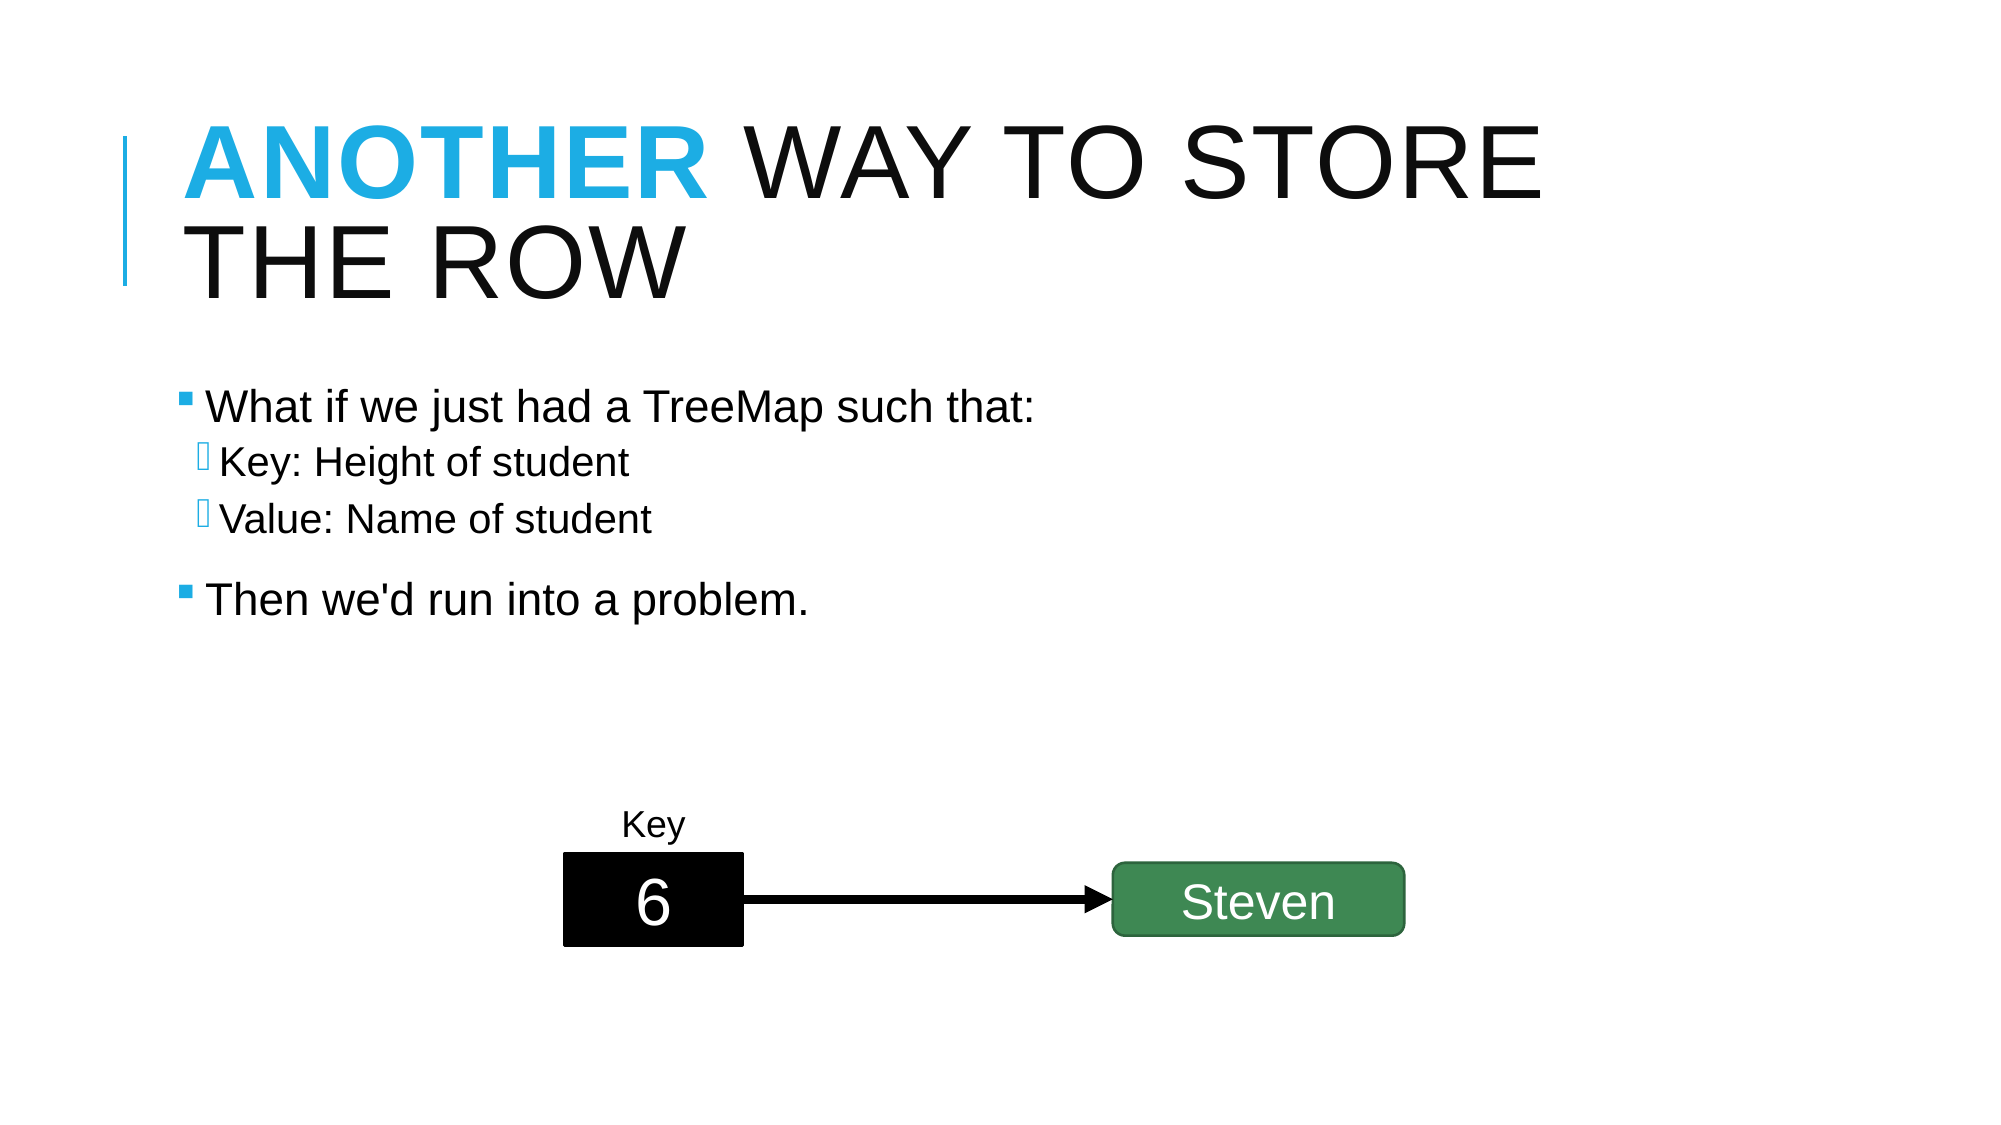

# Another way to store the row
What if we just had a TreeMap such that:
Key: Height of student
Value: Name of student
Then we'd run into a problem.
Key
6
Steven